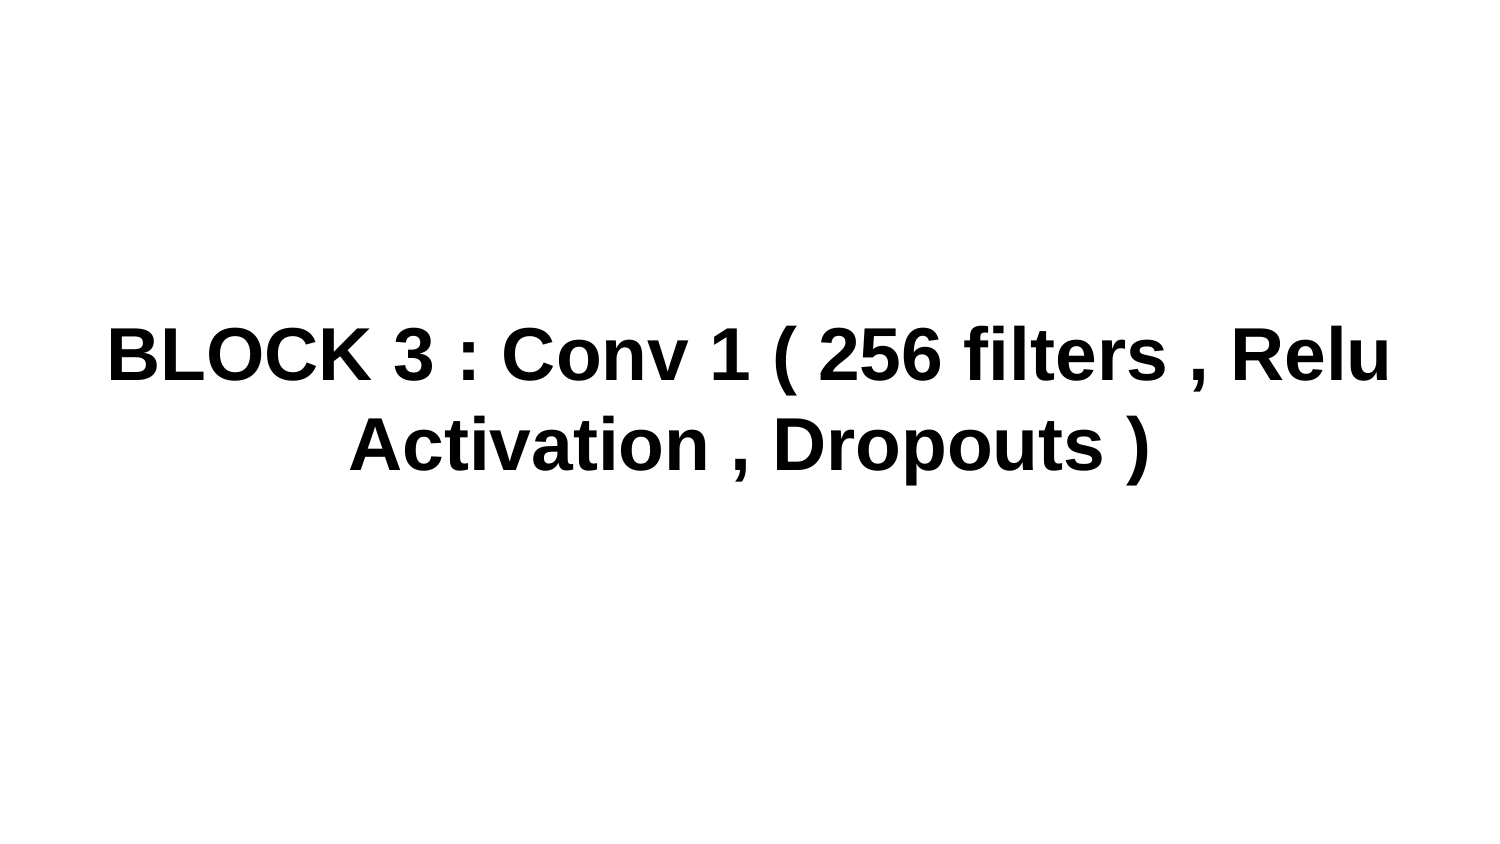

# BLOCK 3 : Conv 1 ( 256 filters , Relu Activation , Dropouts )